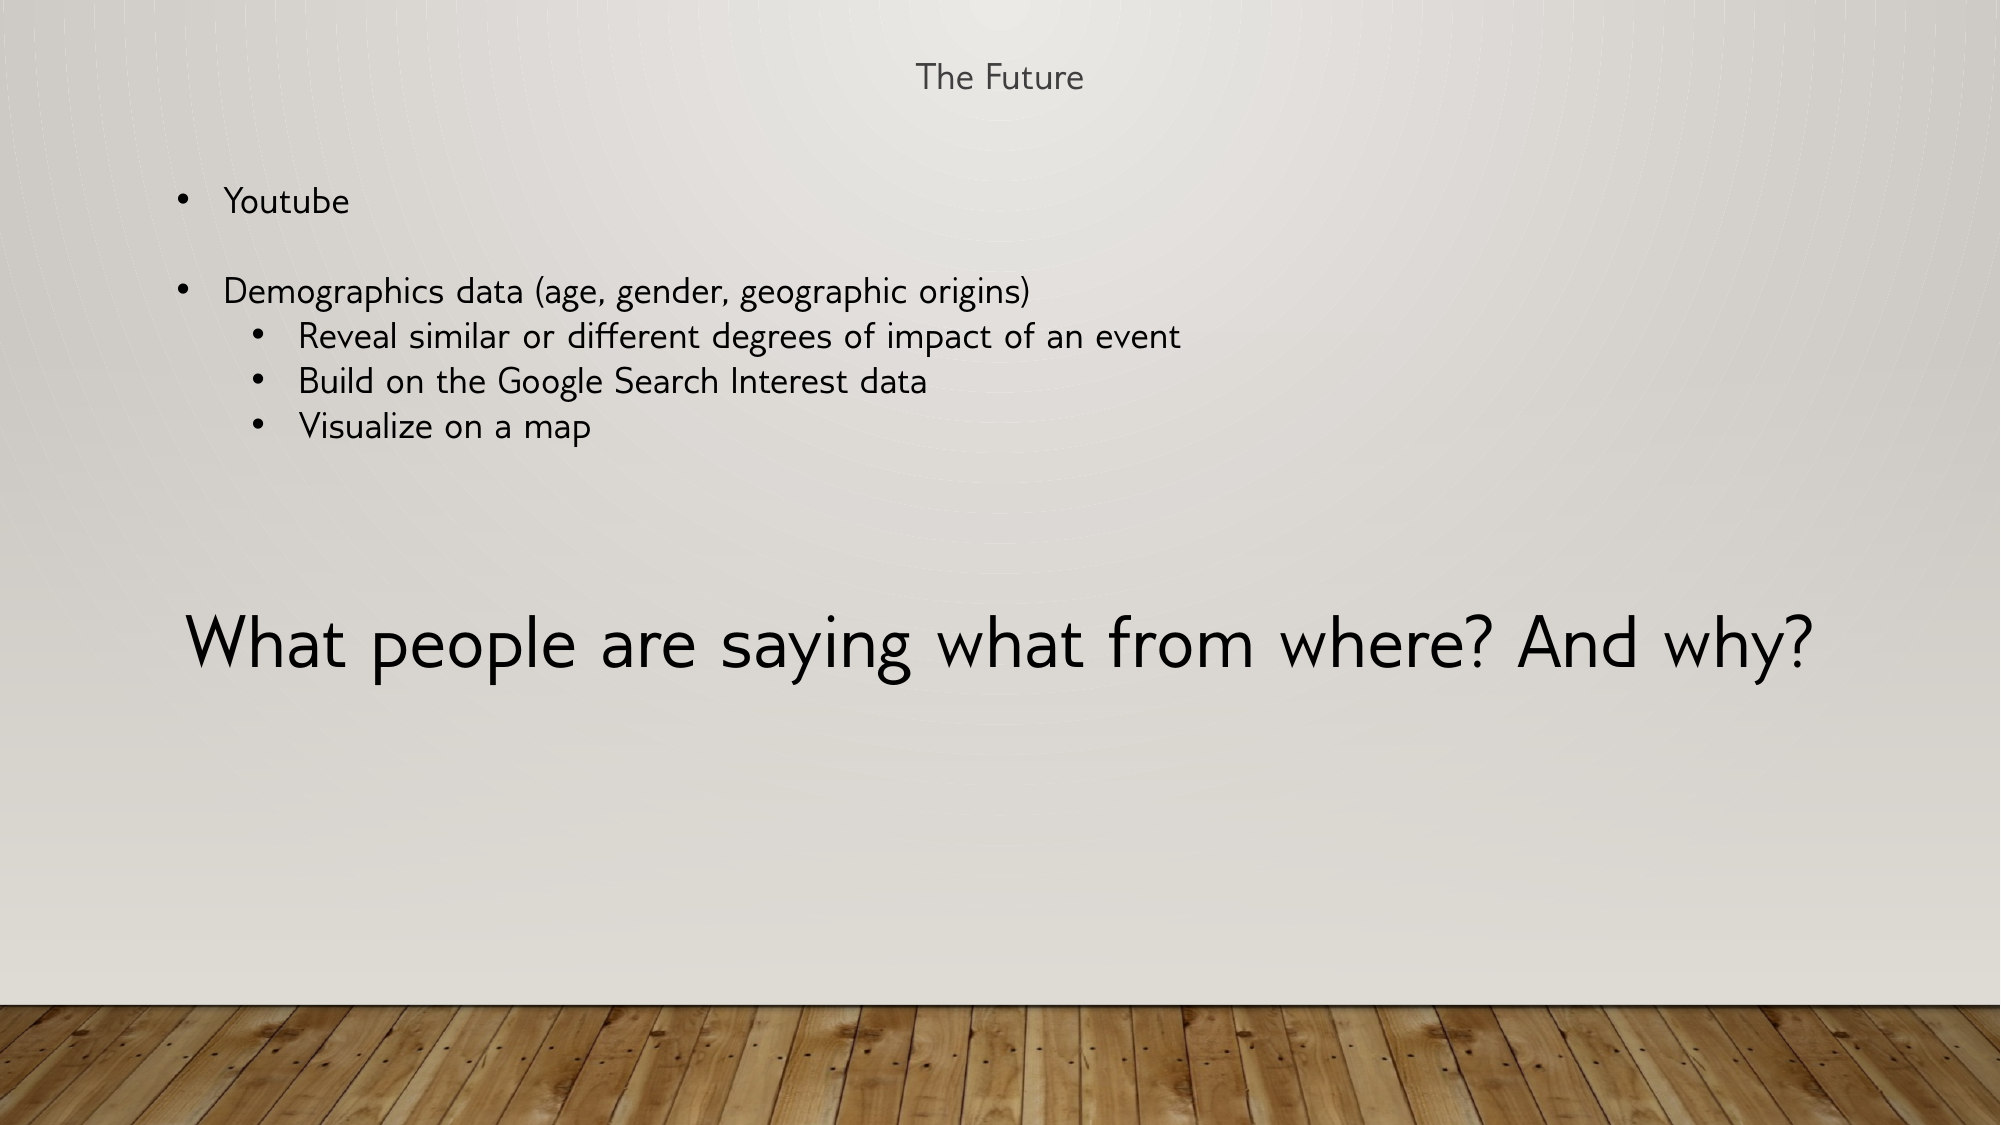

The Future
Youtube

Demographics data (age, gender, geographic origins)
Reveal similar or different degrees of impact of an event
Build on the Google Search Interest data
Visualize on a map
What people are saying what from where? And why?